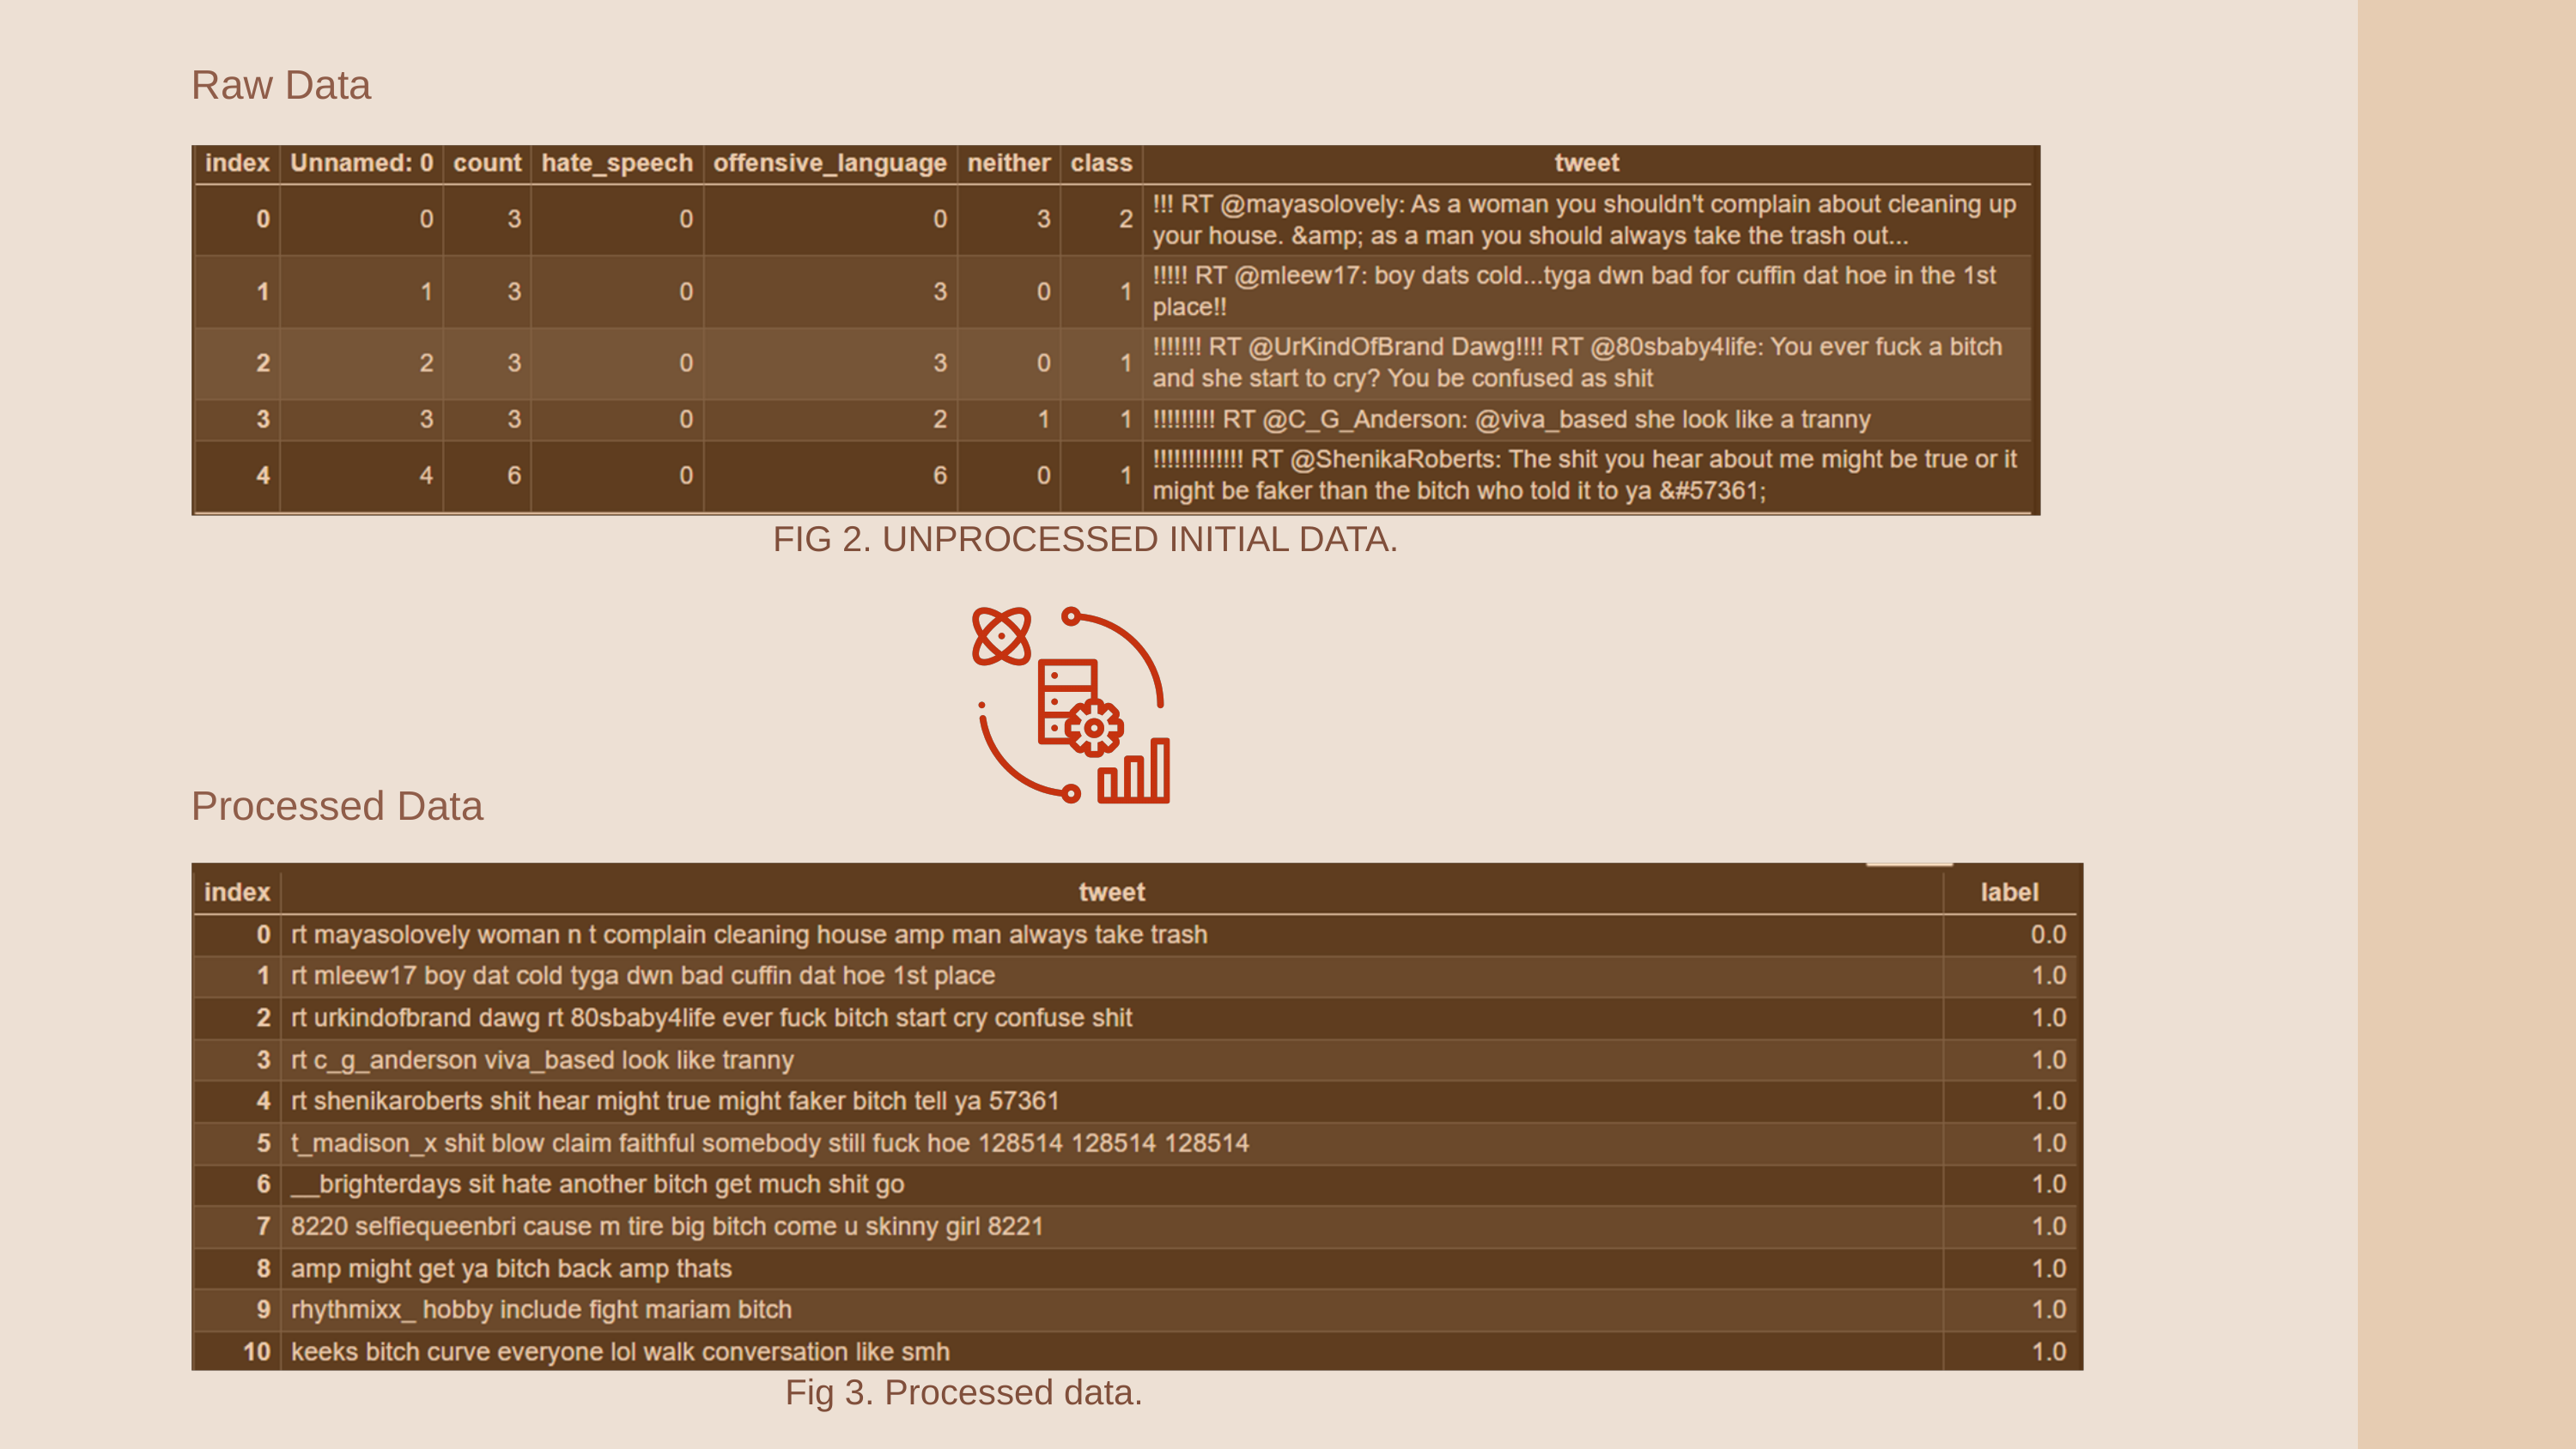

Raw Data

FIG 2. UNPROCESSED INITIAL DATA.

Processed Data

2
Fig 3. Processed data.